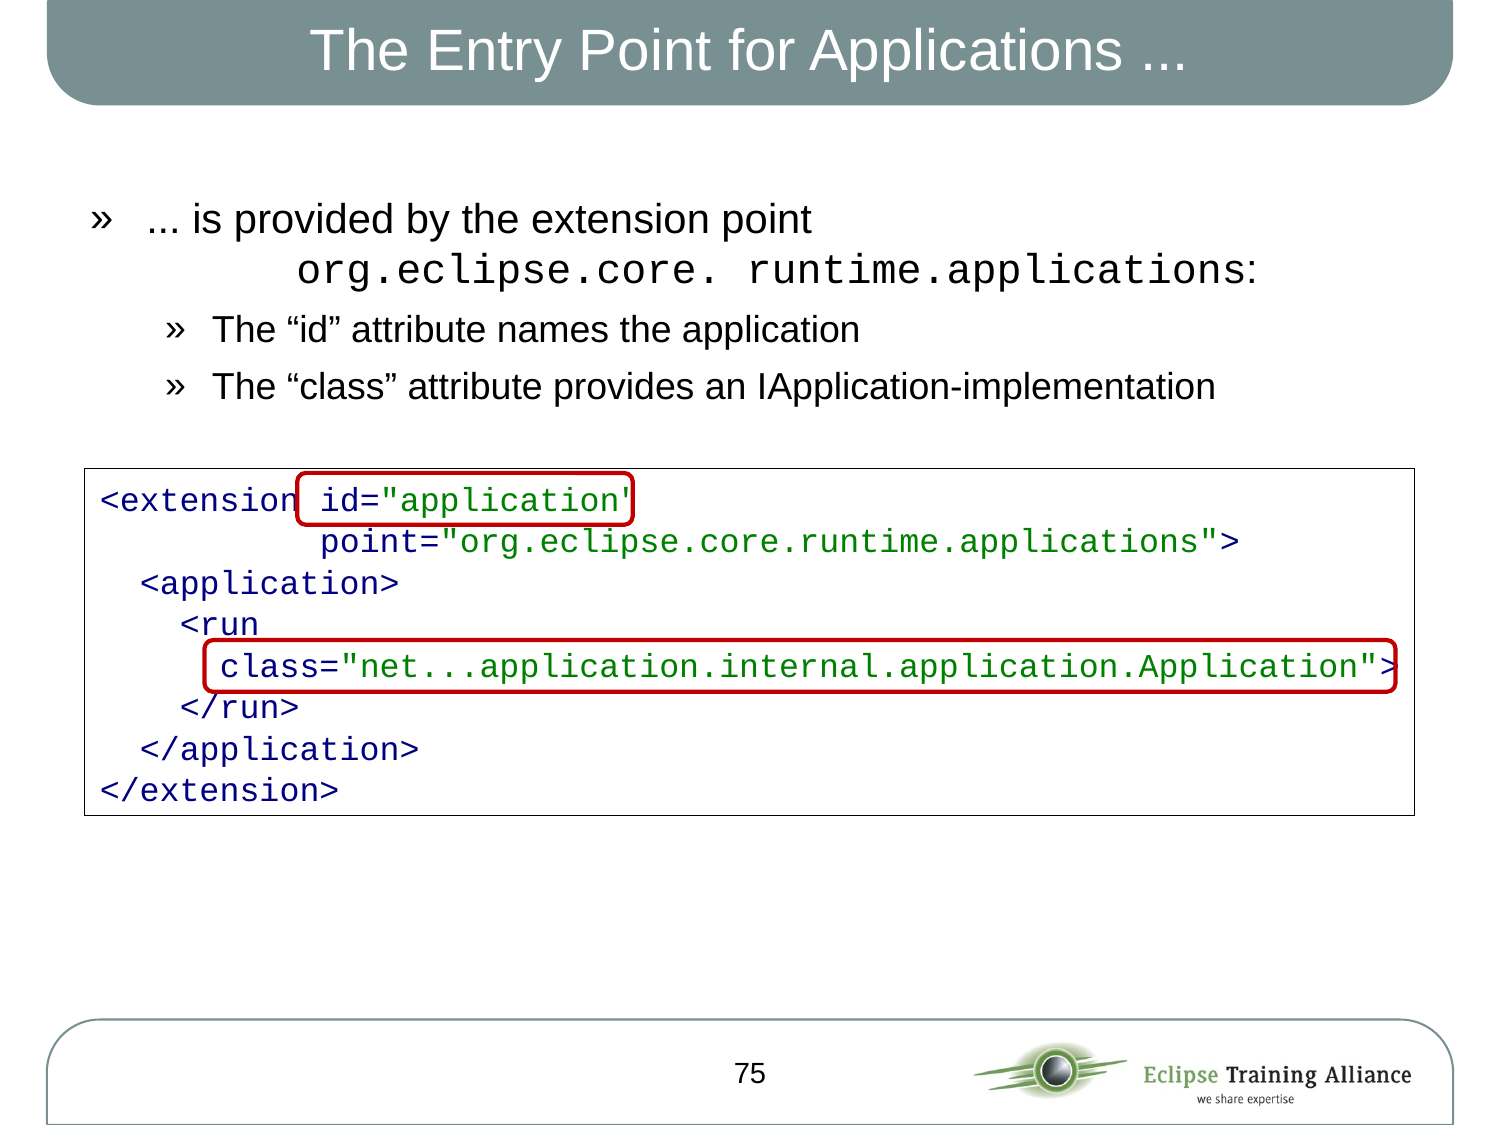

# The Entry Point for Applications ...
... is provided by the extension point
	org.eclipse.core. runtime.applications:
The “id” attribute names the application
The “class” attribute provides an IApplication-implementation
<extension id="application"
           point="org.eclipse.core.runtime.applications">
  <application>
    <run
      class="net...application.internal.application.Application">
    </run>
  </application>
</extension>